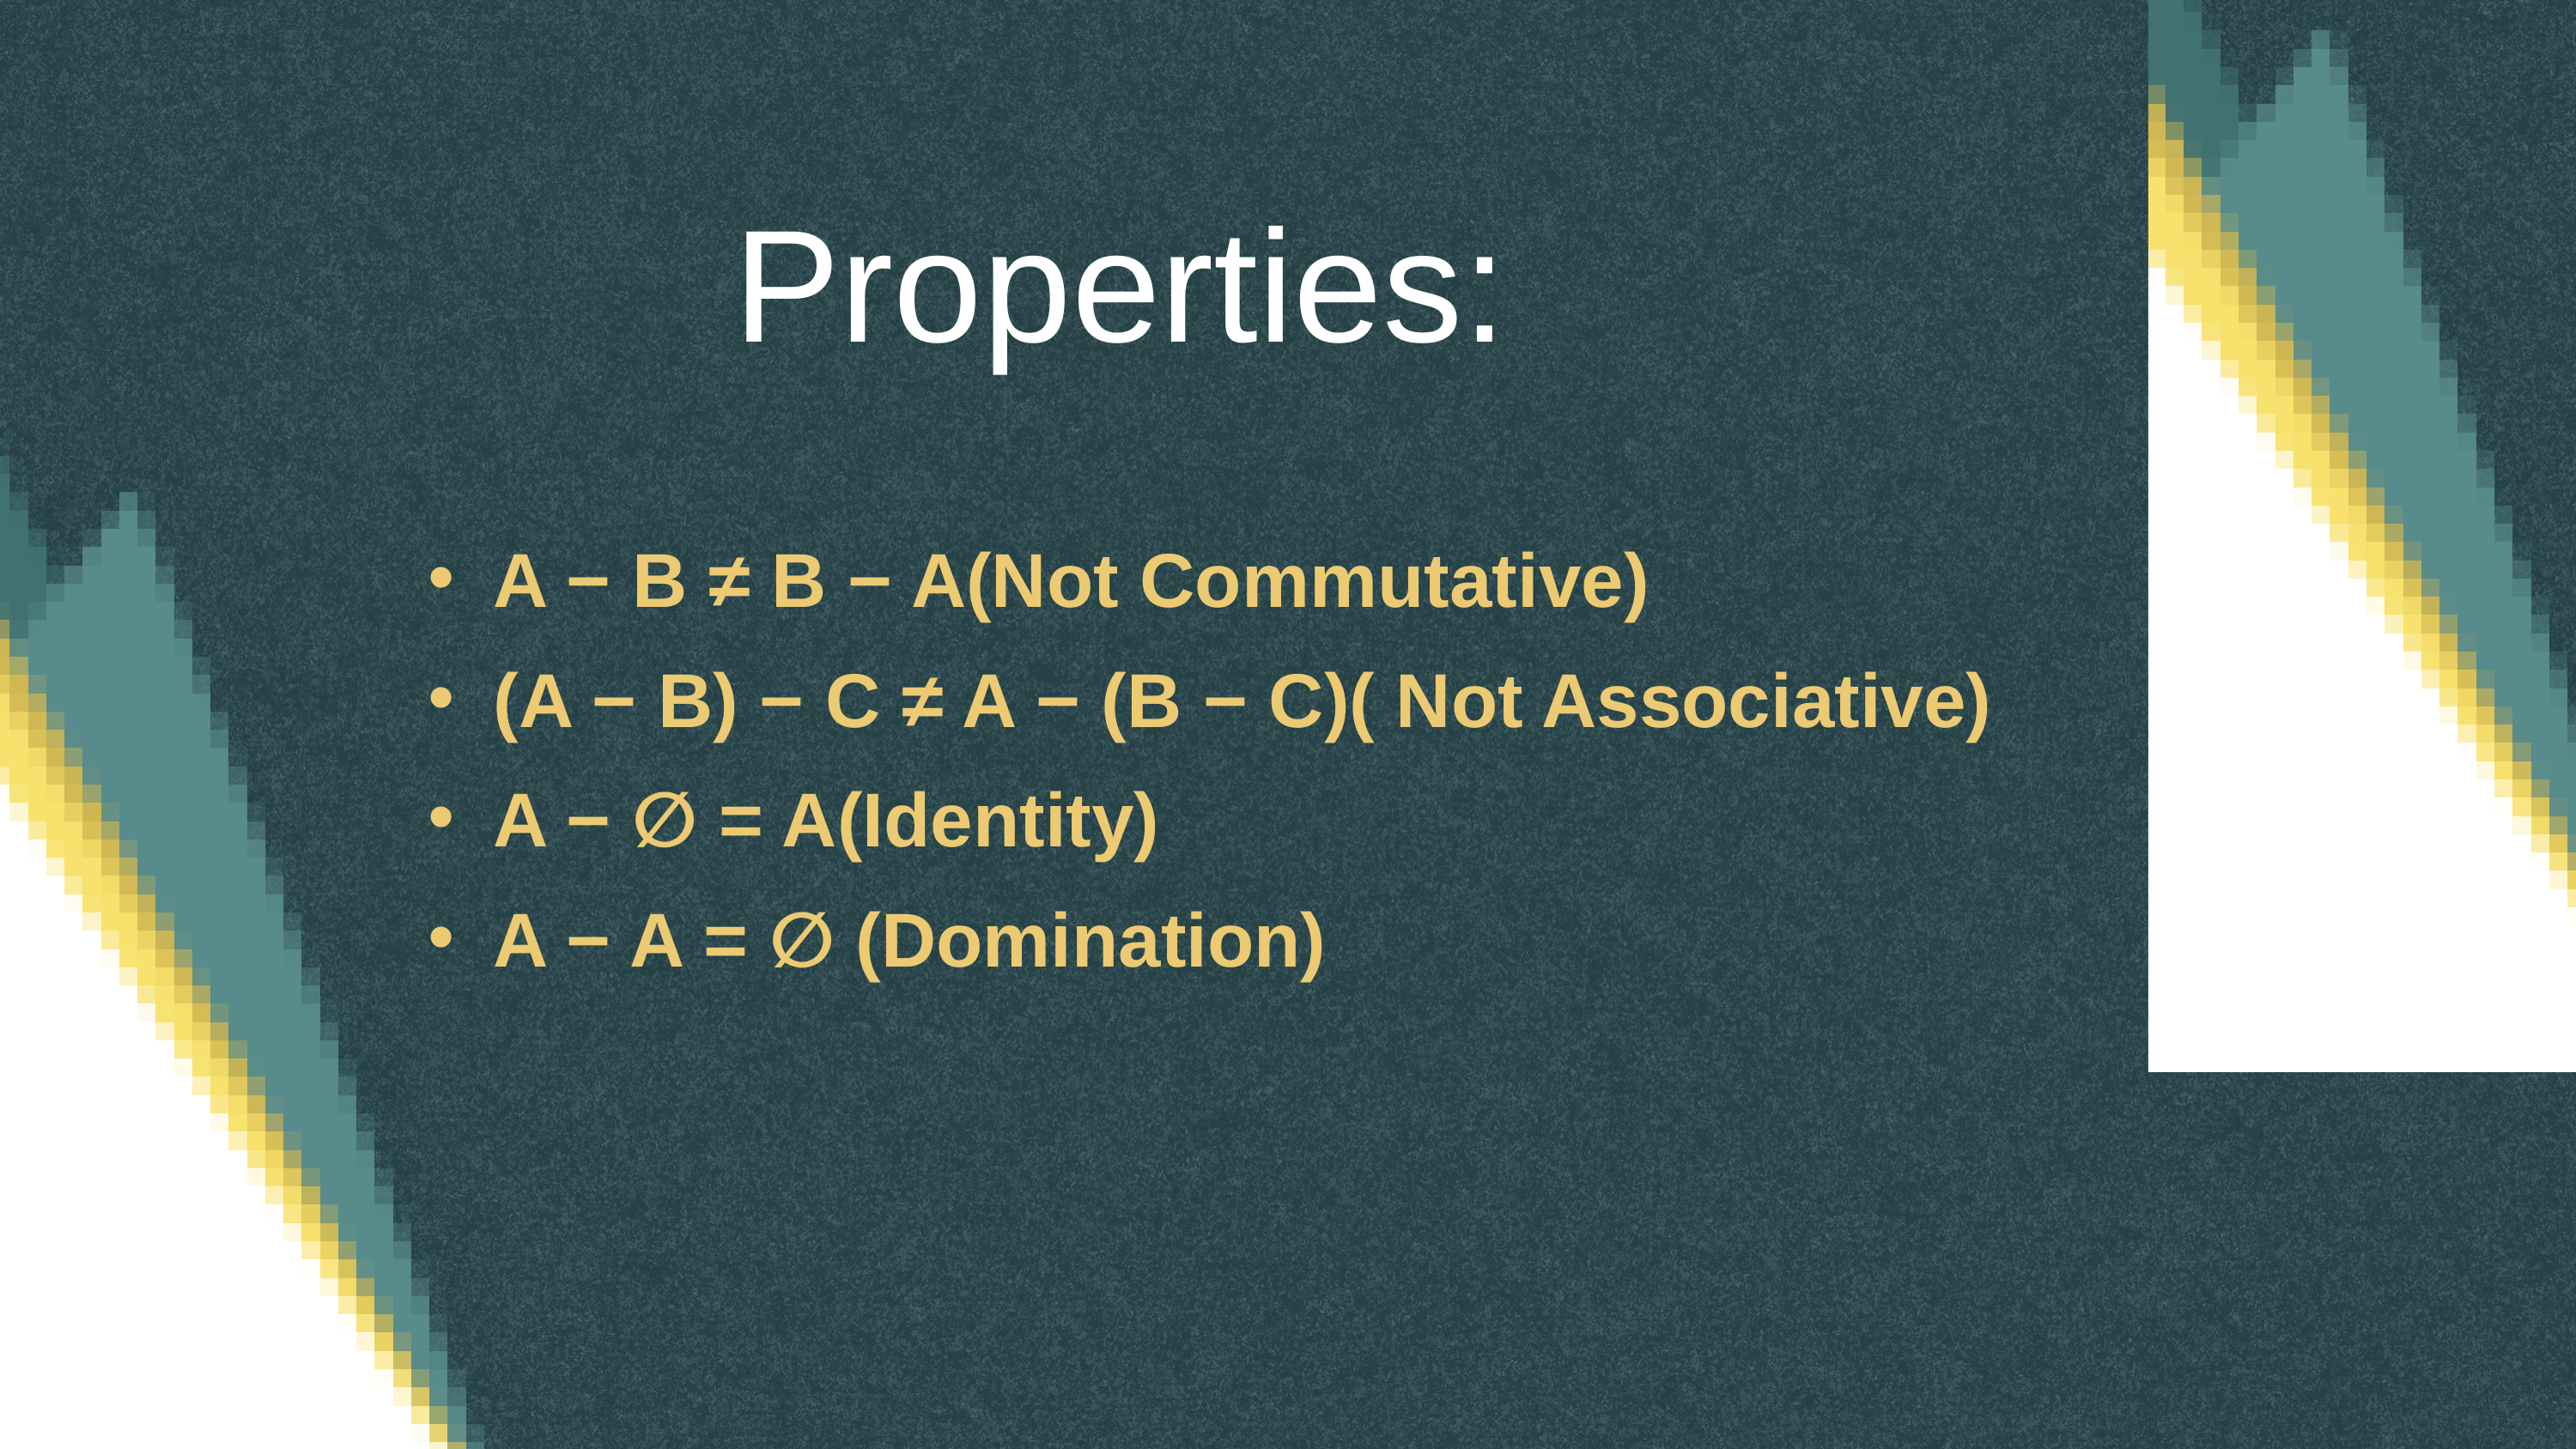

Properties:

A − B ≠ B − A(Not Commutative)
(A − B) − C ≠ A − (B − C)( Not Associative)
A − ∅ = A(Identity)
A − A = ∅ (Domination)